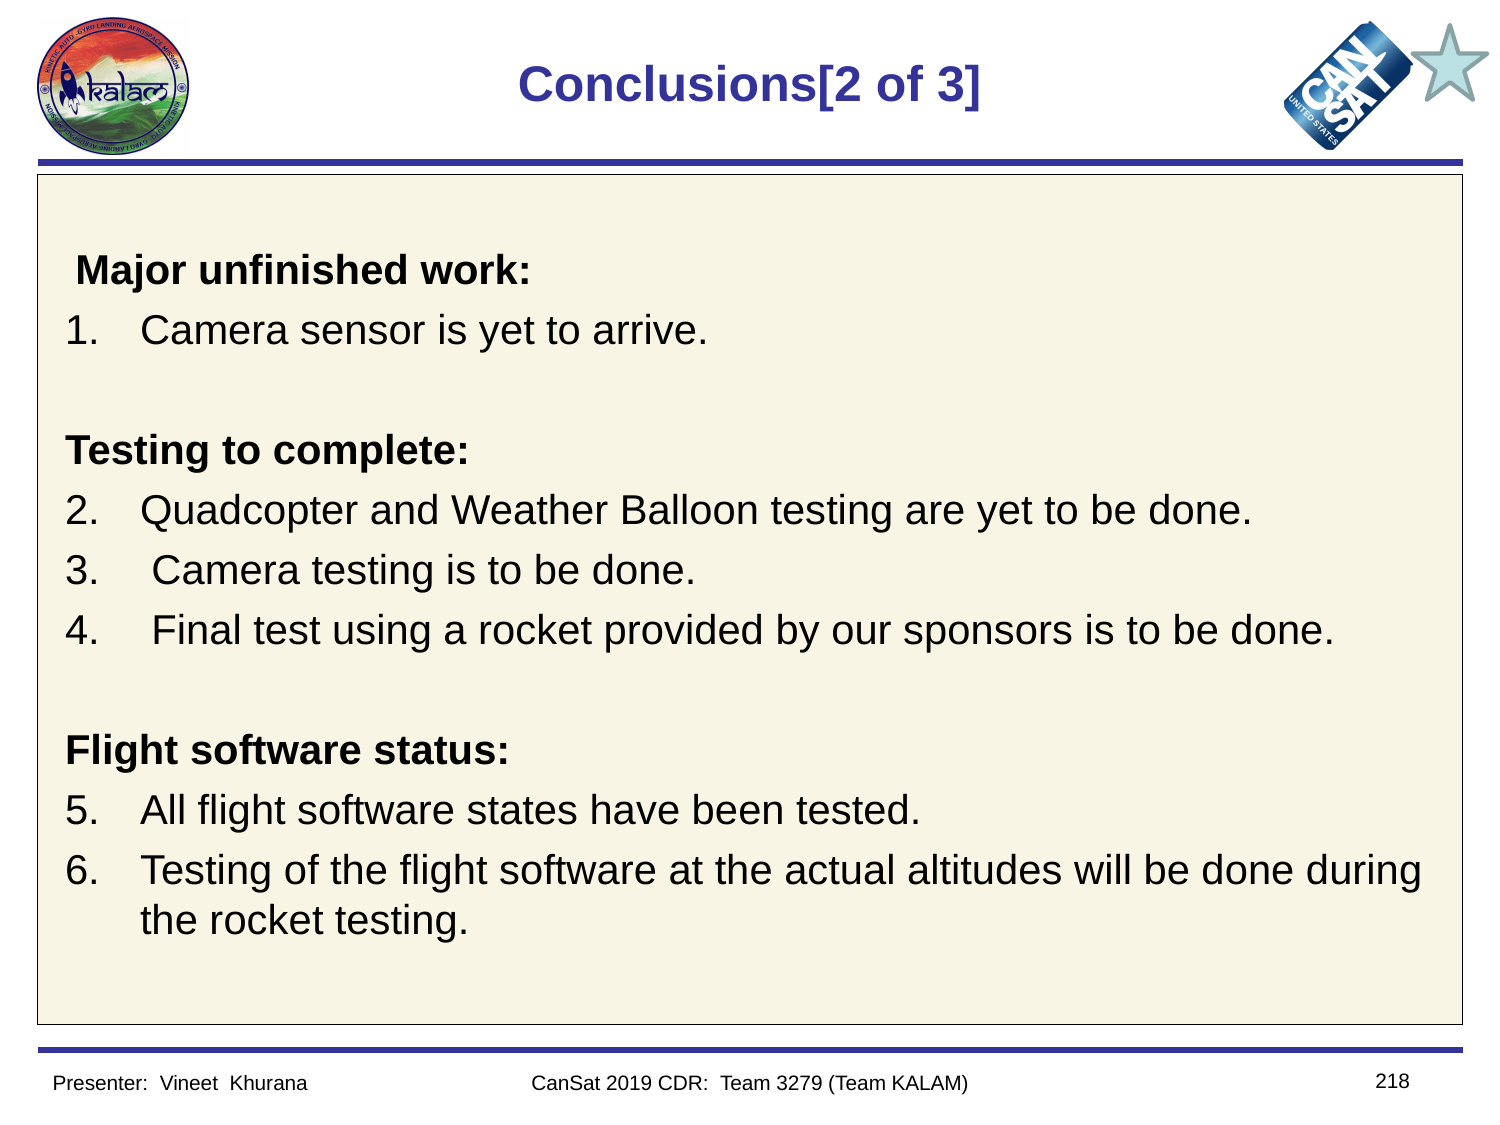

# Conclusions[2 of 3]

  Major unfinished work:
Camera sensor is yet to arrive.

Testing to complete:
Quadcopter and Weather Balloon testing are yet to be done.
 Camera testing is to be done.
 Final test using a rocket provided by our sponsors is to be done.

Flight software status:
All flight software states have been tested.
Testing of the flight software at the actual altitudes will be done during the rocket testing.

218
Presenter:  Vineet  Khurana
CanSat 2019 CDR:  Team 3279 (Team KALAM)